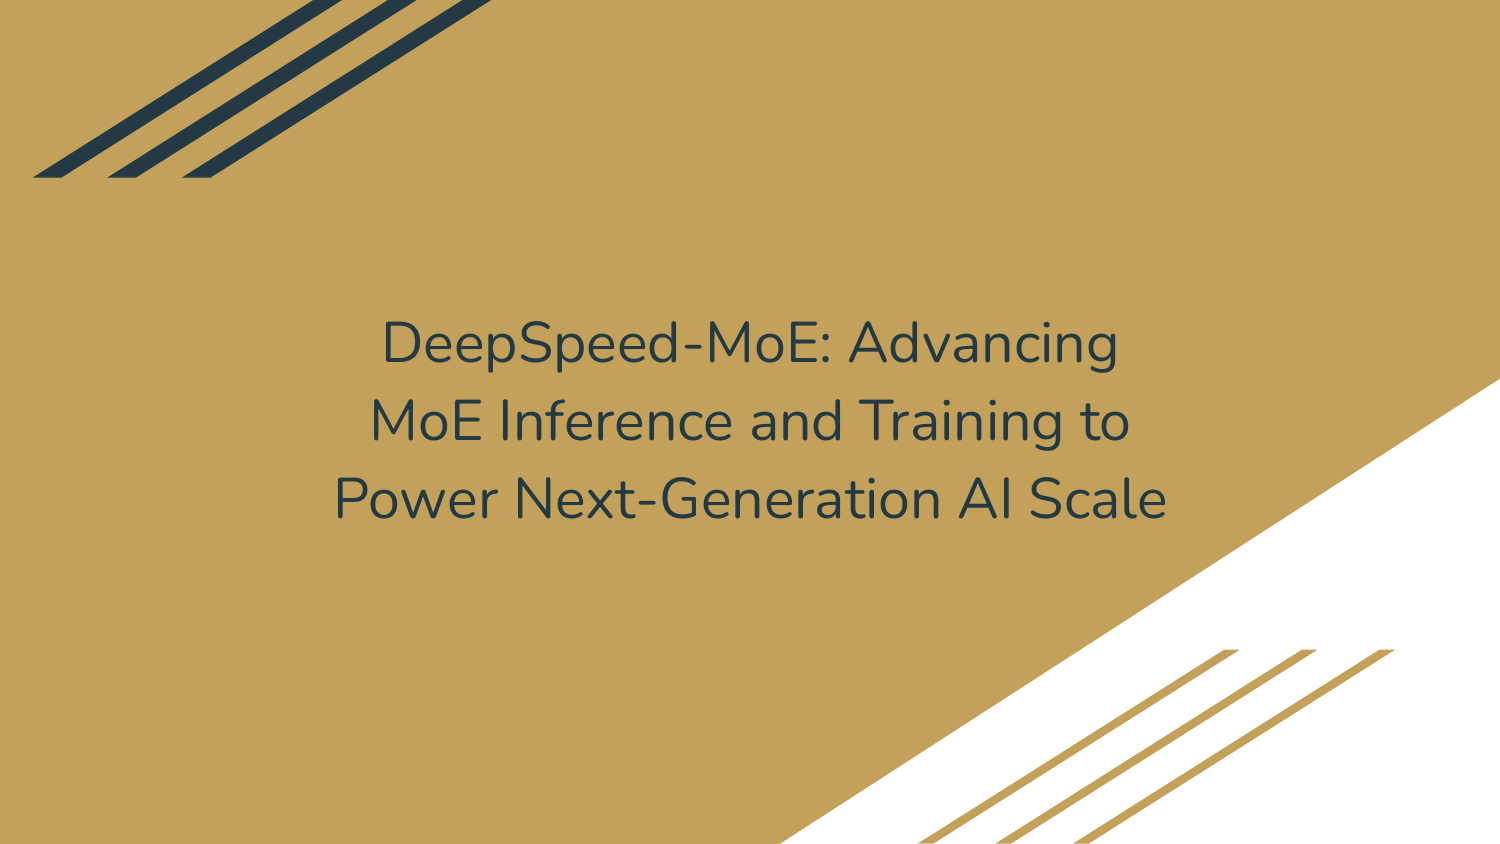

# DeepSpeed-MoE: Advancing MoE Inference and Training to Power Next-Generation AI Scale